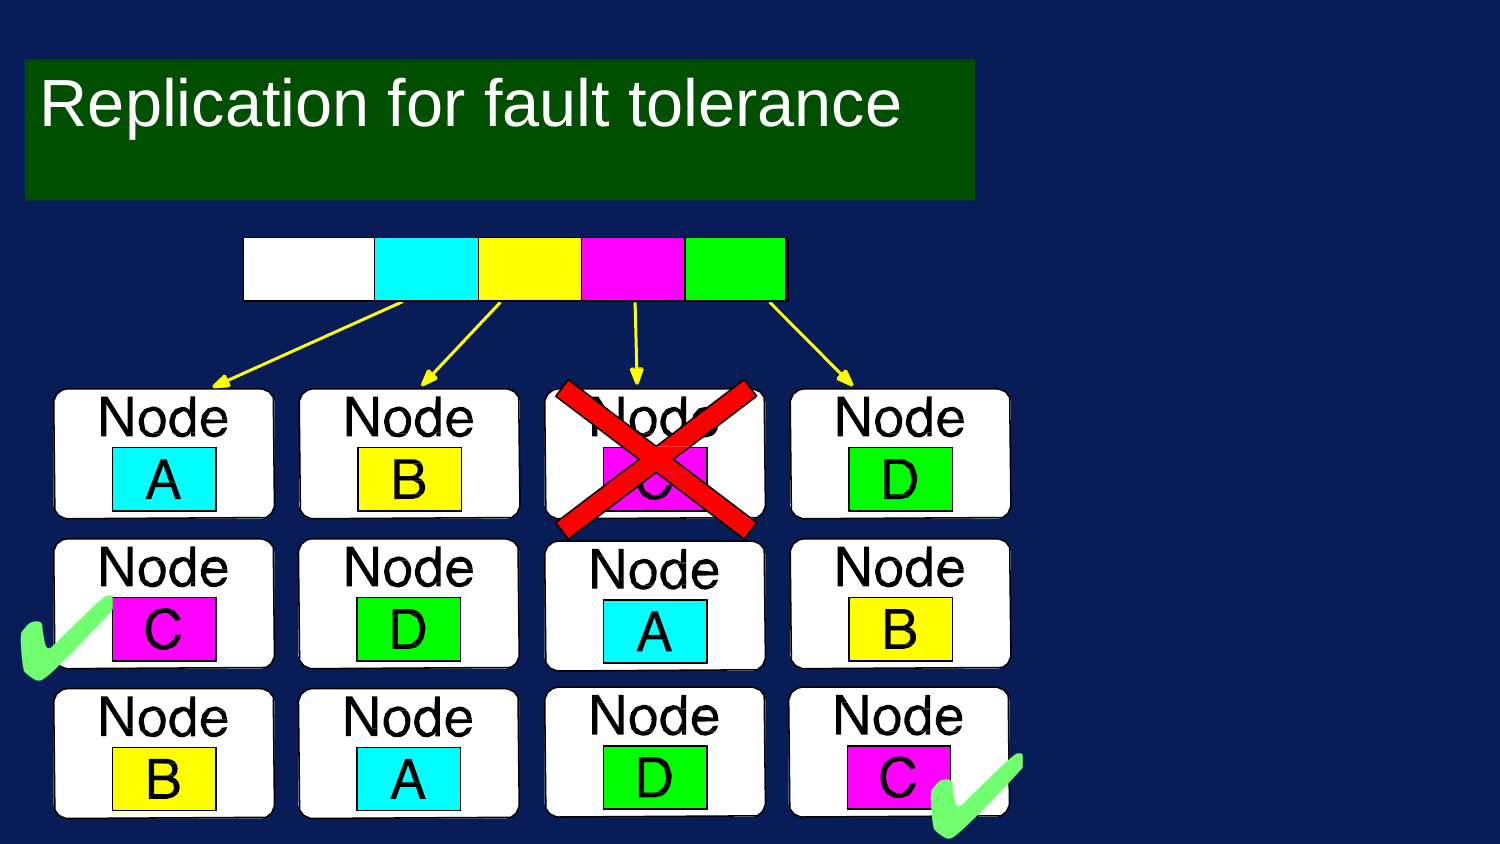

# Replication for fault tolerance
|  |  |  |  |  |
| --- | --- | --- | --- | --- |

✔
✔